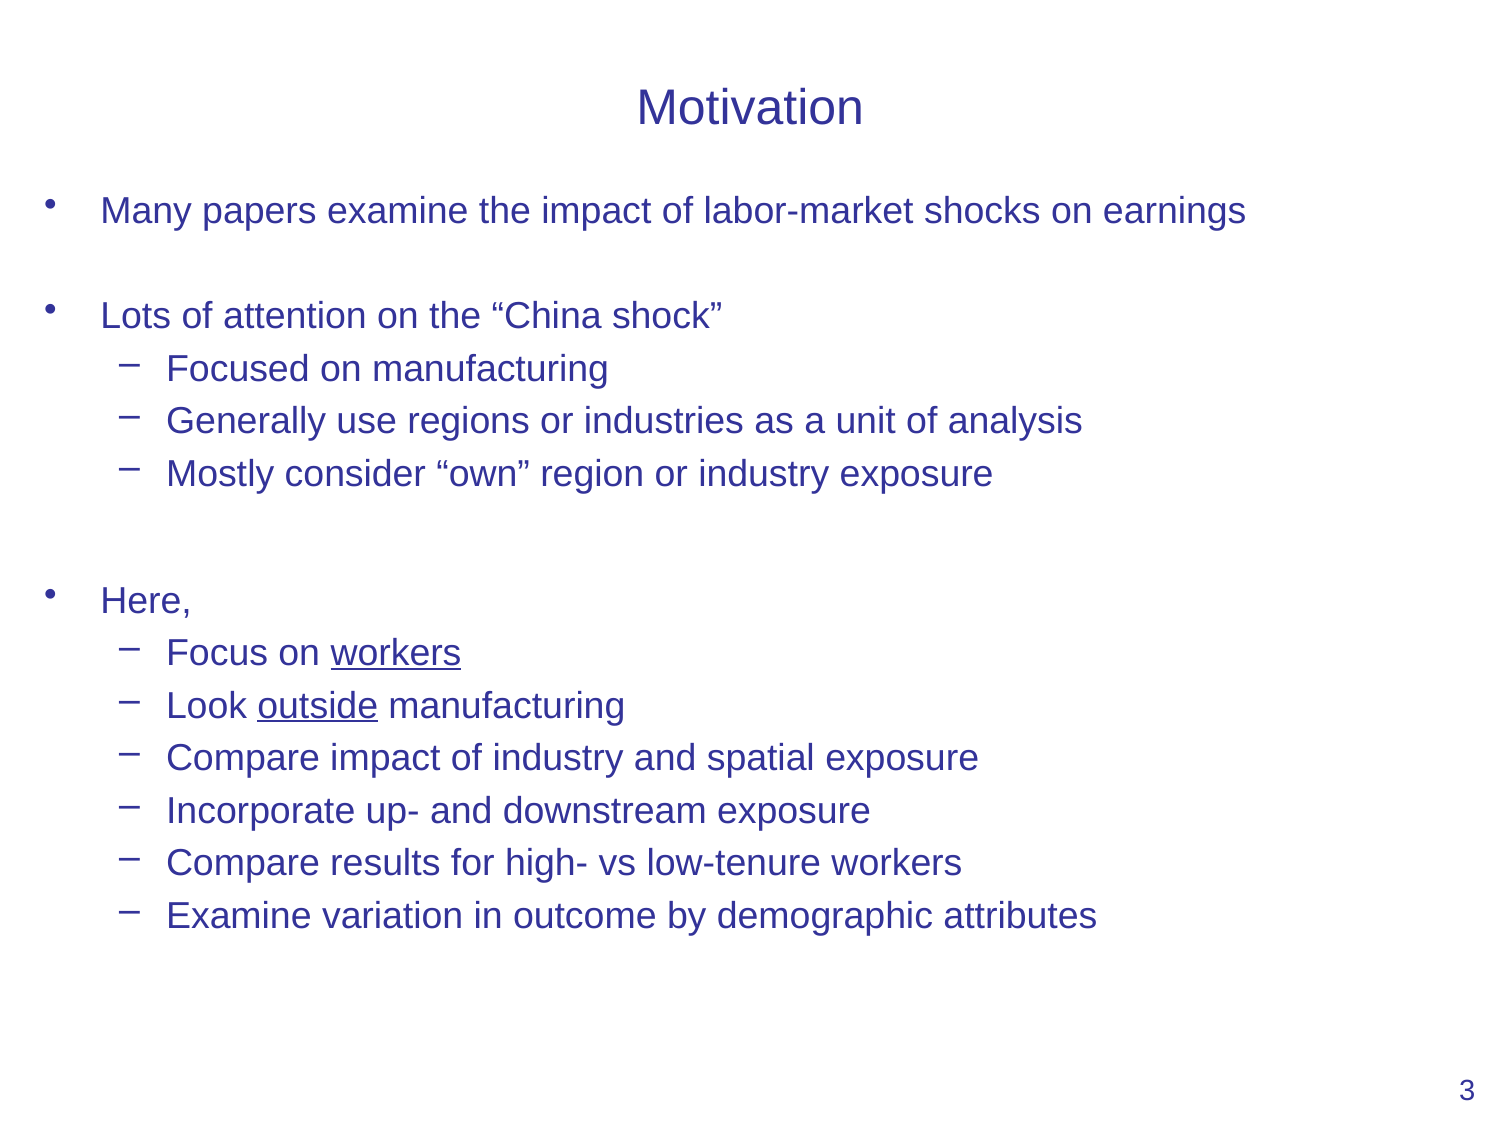

# Motivation
Many papers examine the impact of labor-market shocks on earnings

Lots of attention on the “China shock”
Focused on manufacturing
Generally use regions or industries as a unit of analysis
Mostly consider “own” region or industry exposure

Here,
Focus on workers
Look outside manufacturing
Compare impact of industry and spatial exposure
Incorporate up- and downstream exposure
Compare results for high- vs low-tenure workers
Examine variation in outcome by demographic attributes

3